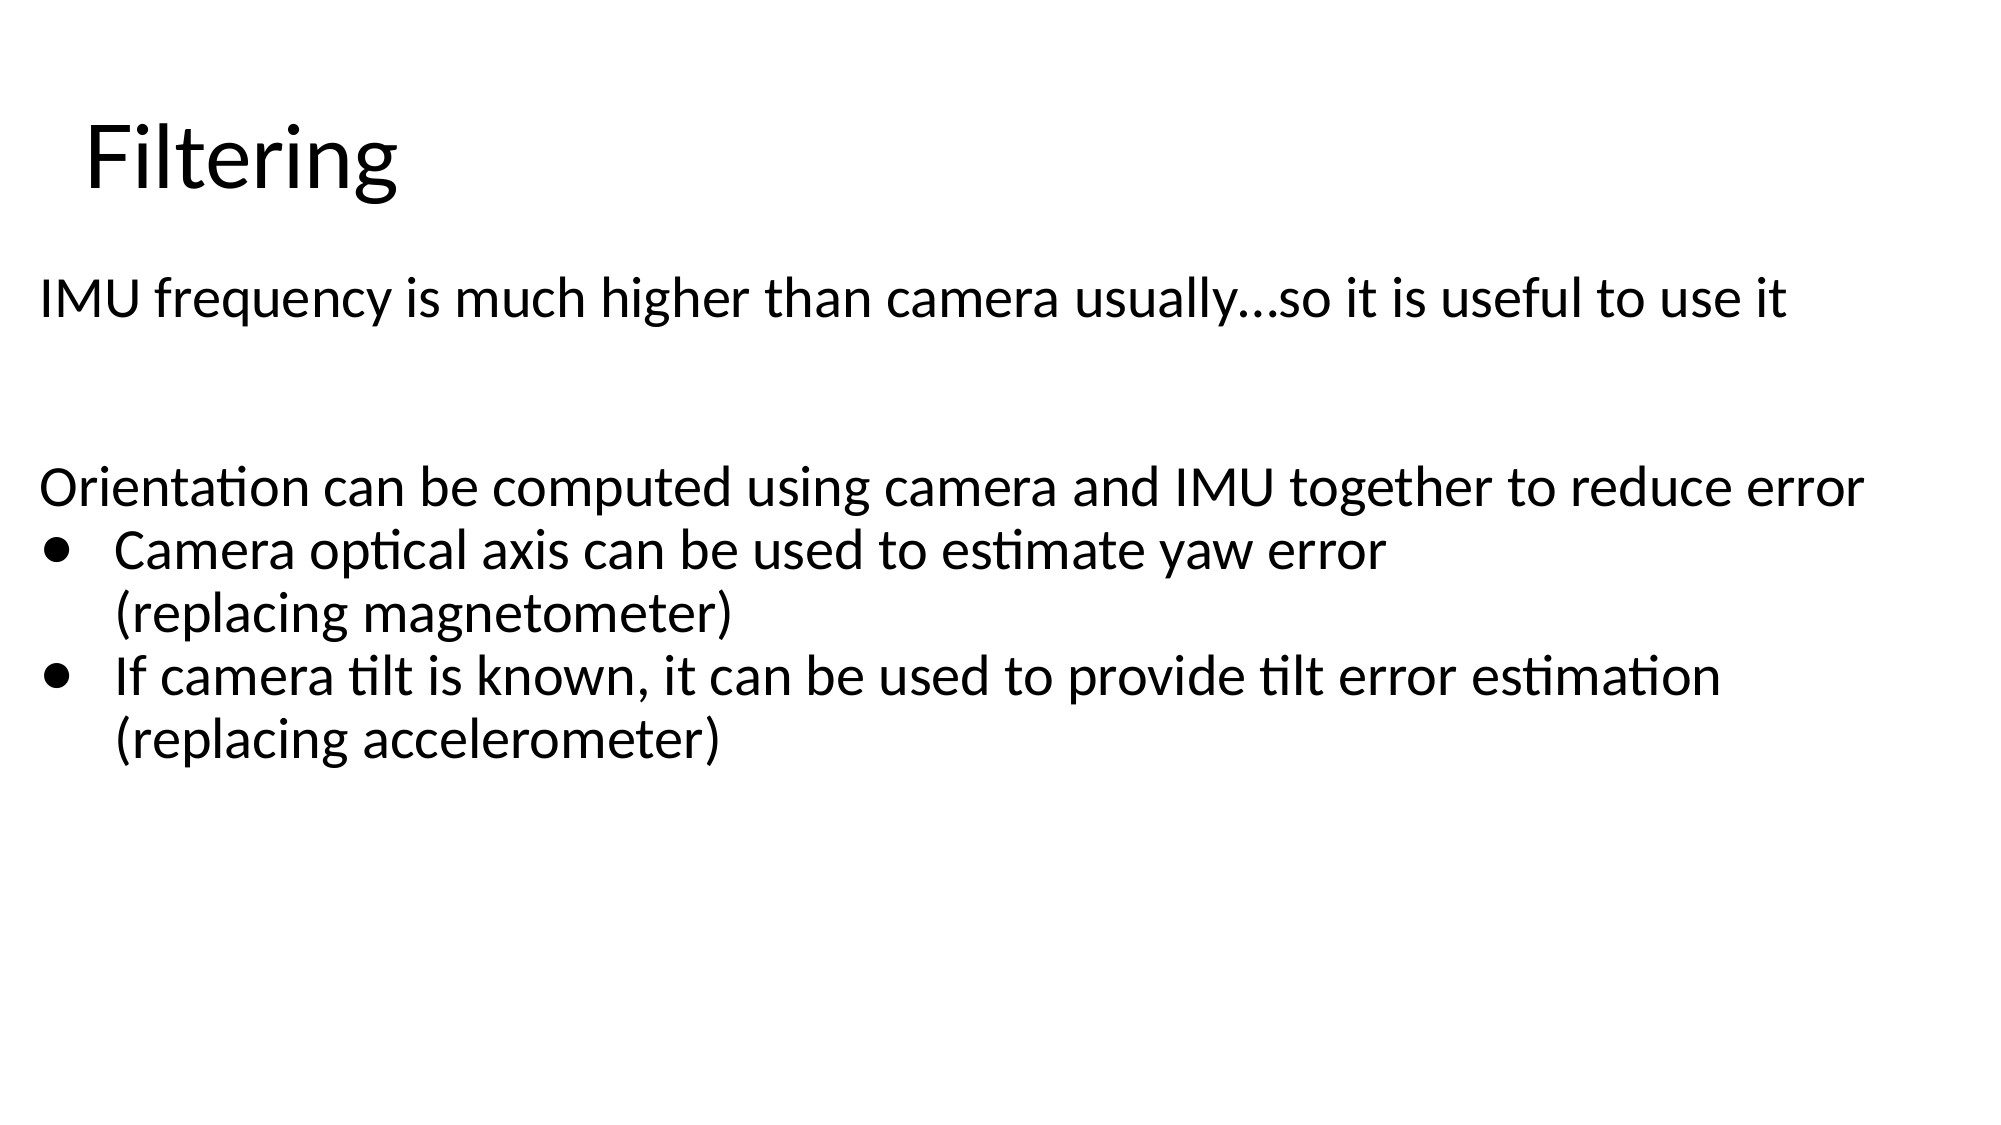

# Filtering
IMU frequency is much higher than camera usually…so it is useful to use it
Orientation can be computed using camera and IMU together to reduce error
Camera optical axis can be used to estimate yaw error
(replacing magnetometer)
If camera tilt is known, it can be used to provide tilt error estimation
(replacing accelerometer)